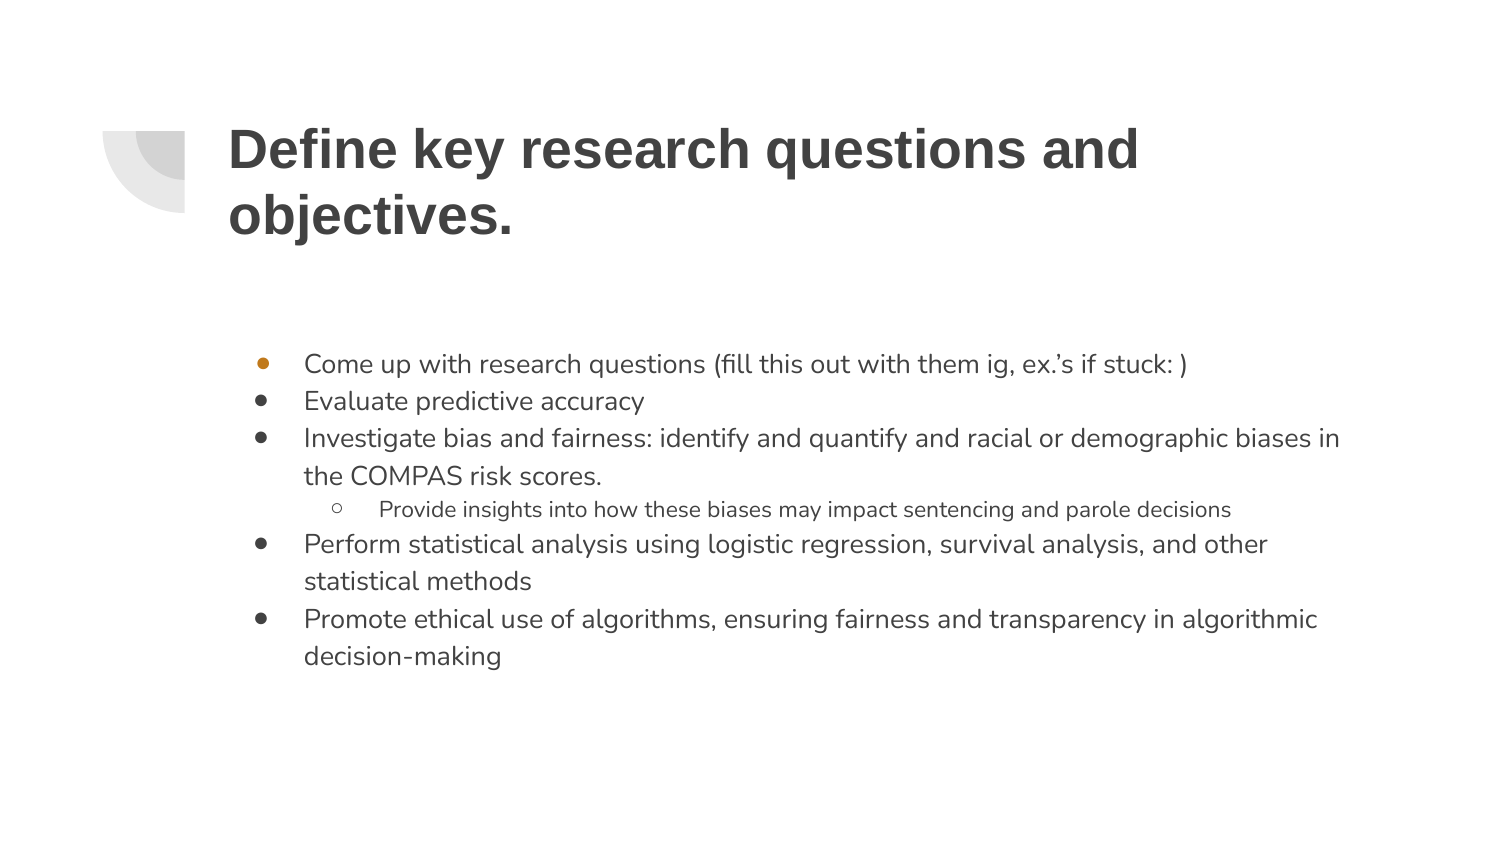

# Define key research questions and objectives.
Come up with research questions (fill this out with them ig, ex.’s if stuck: )
Evaluate predictive accuracy
Investigate bias and fairness: identify and quantify and racial or demographic biases in the COMPAS risk scores.
Provide insights into how these biases may impact sentencing and parole decisions
Perform statistical analysis using logistic regression, survival analysis, and other statistical methods
Promote ethical use of algorithms, ensuring fairness and transparency in algorithmic decision-making